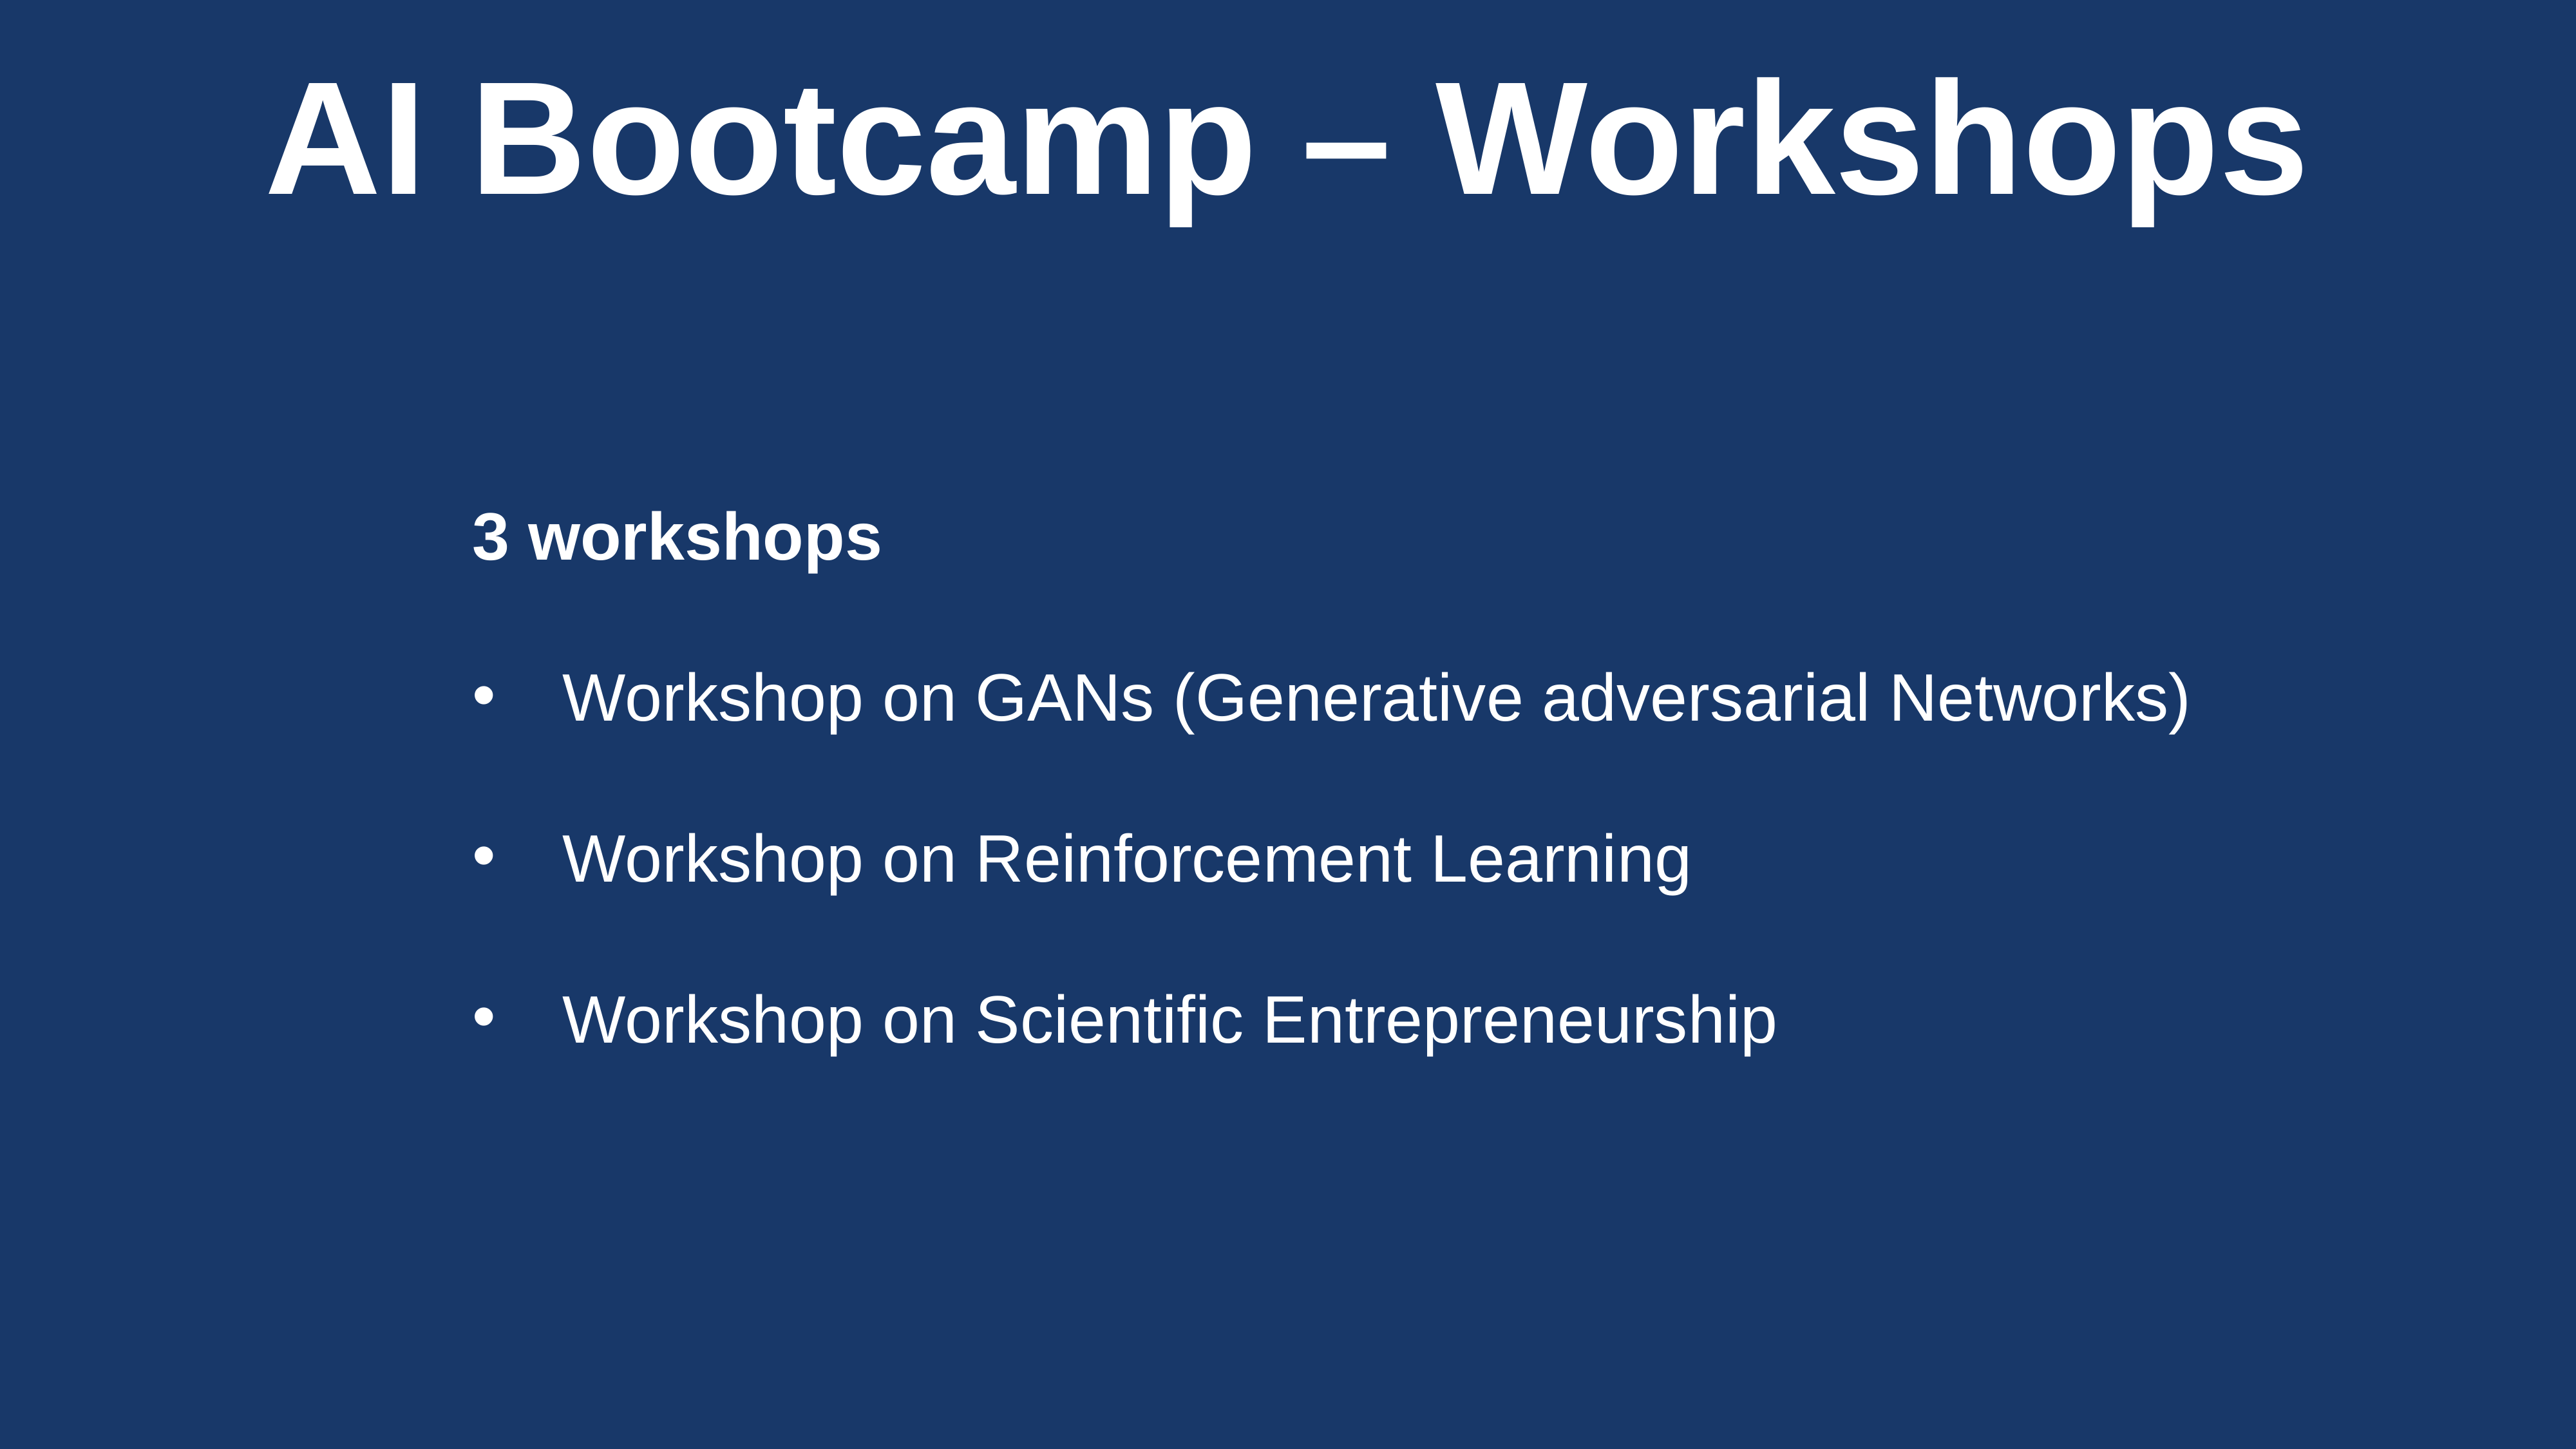

AI Bootcamp – Workshops
3 workshops

Workshop on GANs (Generative adversarial Networks)

Workshop on Reinforcement Learning

Workshop on Scientific Entrepreneurship